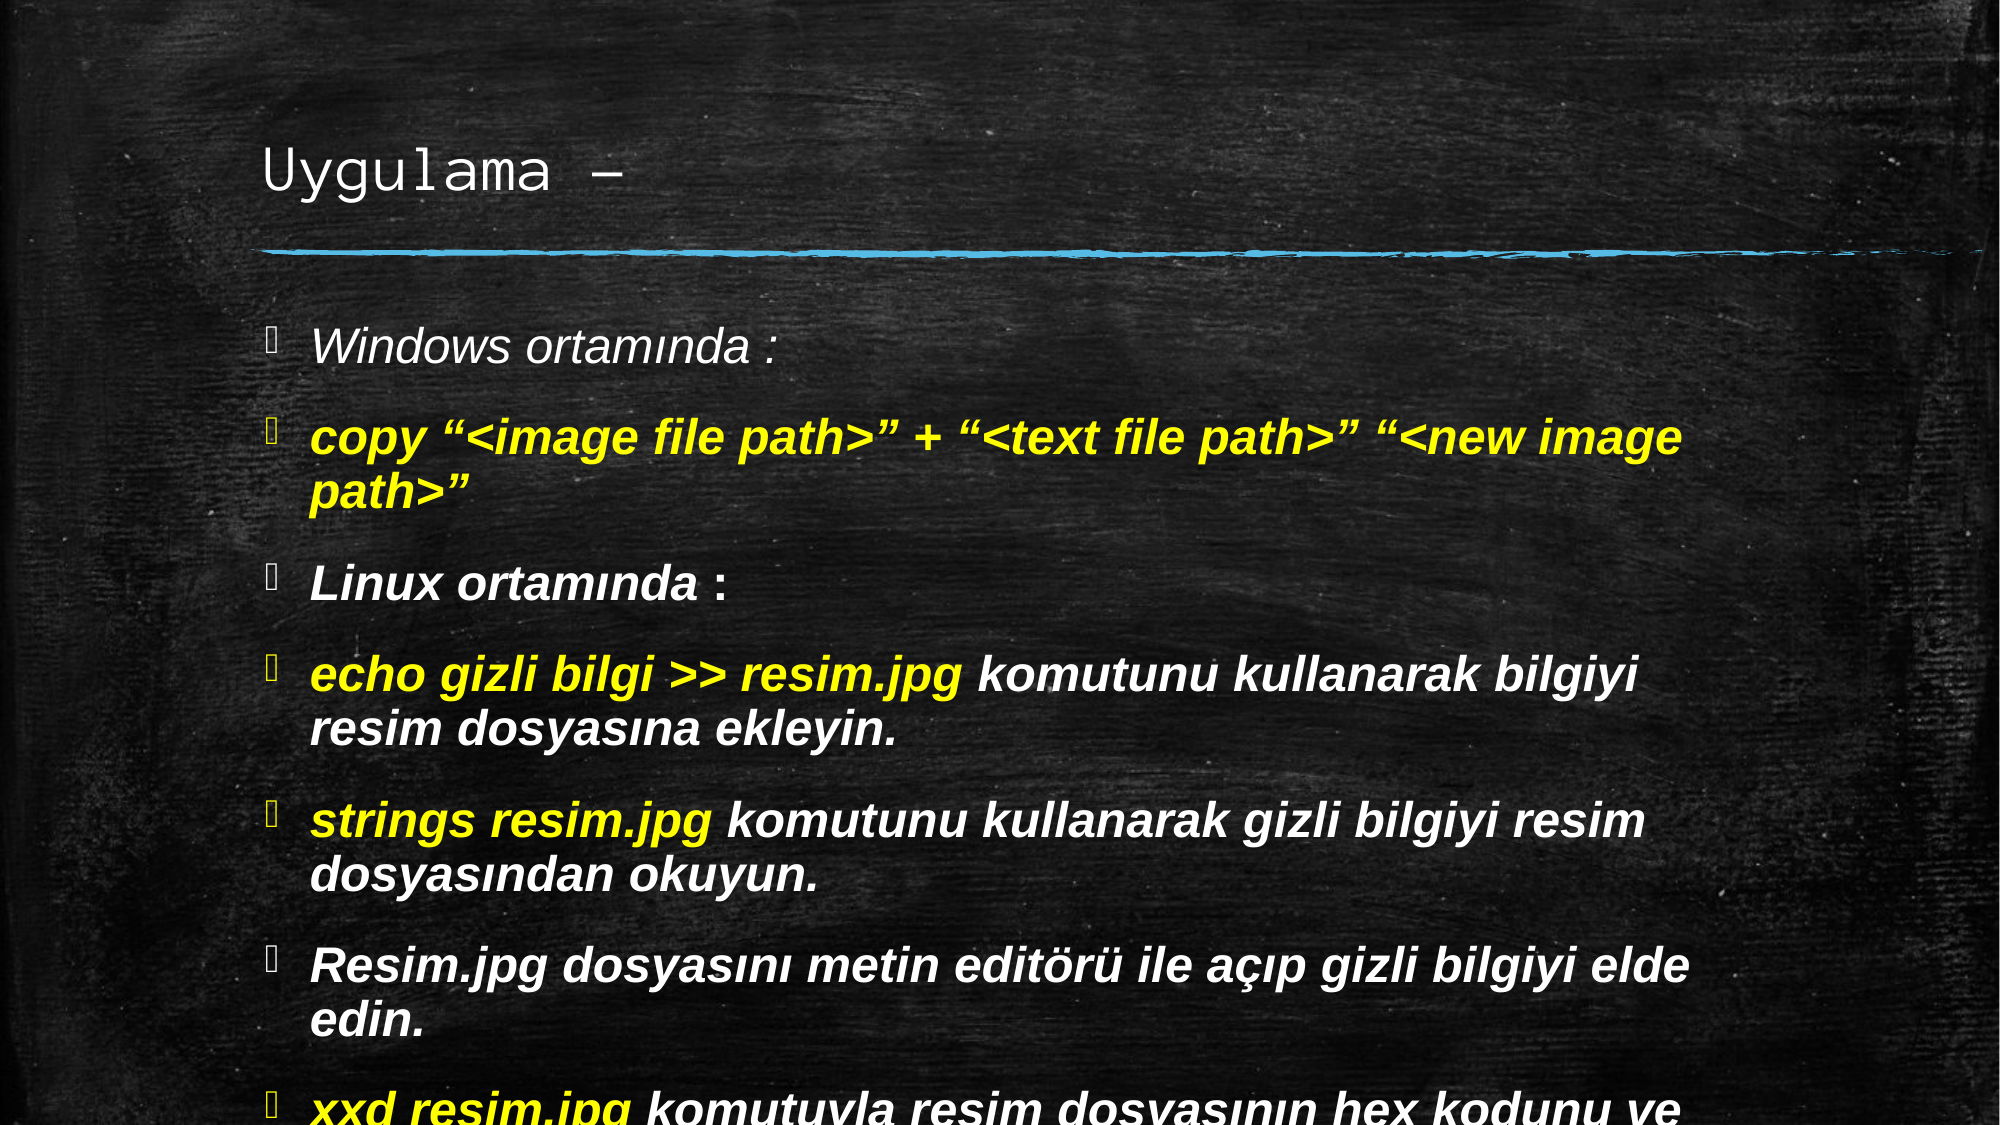

# Uygulama -
Windows ortamında :
copy “<image file path>” + “<text file path>” “<new image path>”
Linux ortamında :
echo gizli bilgi >> resim.jpg komutunu kullanarak bilgiyi resim dosyasına ekleyin.
strings resim.jpg komutunu kullanarak gizli bilgiyi resim dosyasından okuyun.
Resim.jpg dosyasını metin editörü ile açıp gizli bilgiyi elde edin.
xxd resim.jpg komutuyla resim dosyasının hex kodunu ve gizli bilgiyi görümtüleyin.